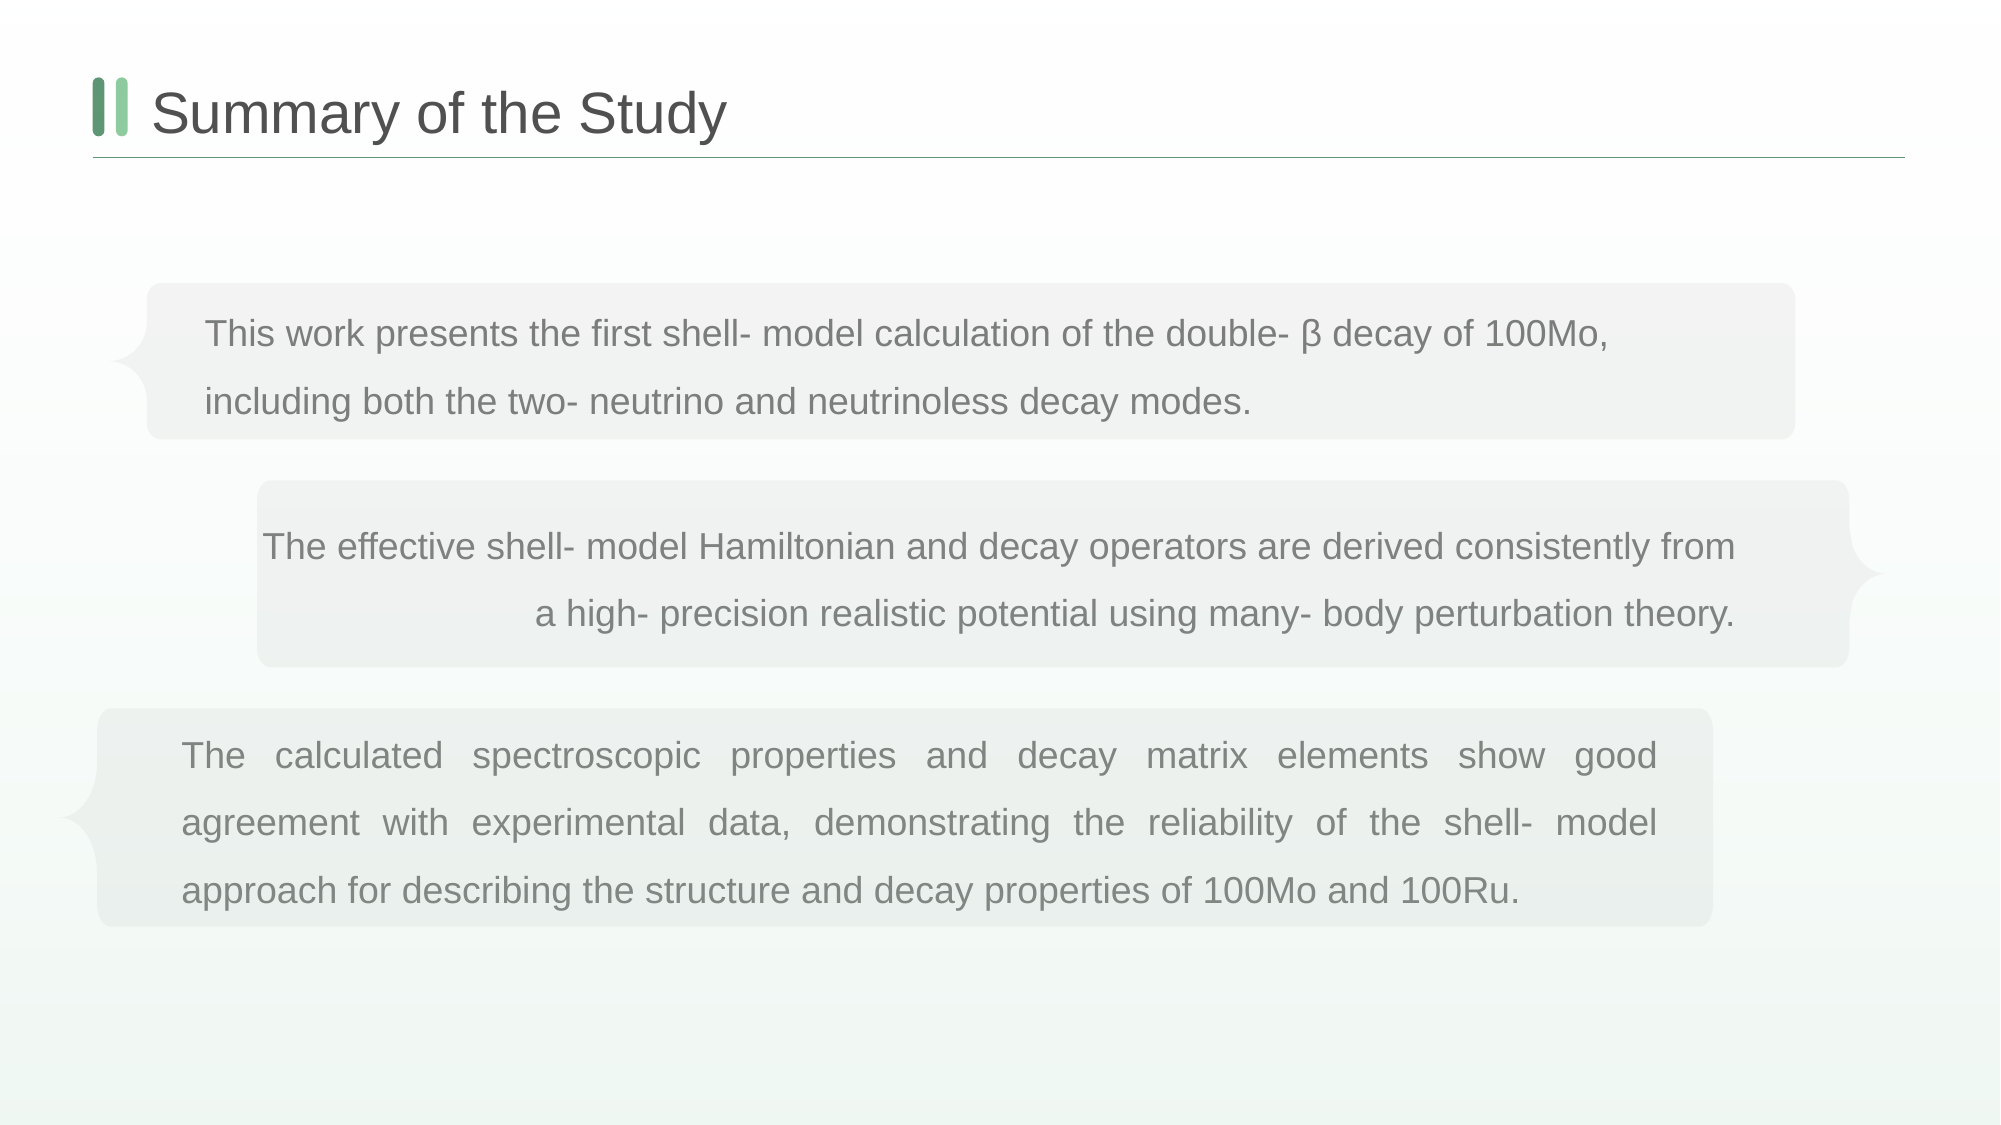

Summary of the Study

This work presents the first shell- model calculation of the double- β decay of 100Mo, including both the two- neutrino and neutrinoless decay modes.

The effective shell- model Hamiltonian and decay operators are derived consistently from a high- precision realistic potential using many- body perturbation theory.

The calculated spectroscopic properties and decay matrix elements show good agreement with experimental data, demonstrating the reliability of the shell- model approach for describing the structure and decay properties of 100Mo and 100Ru.